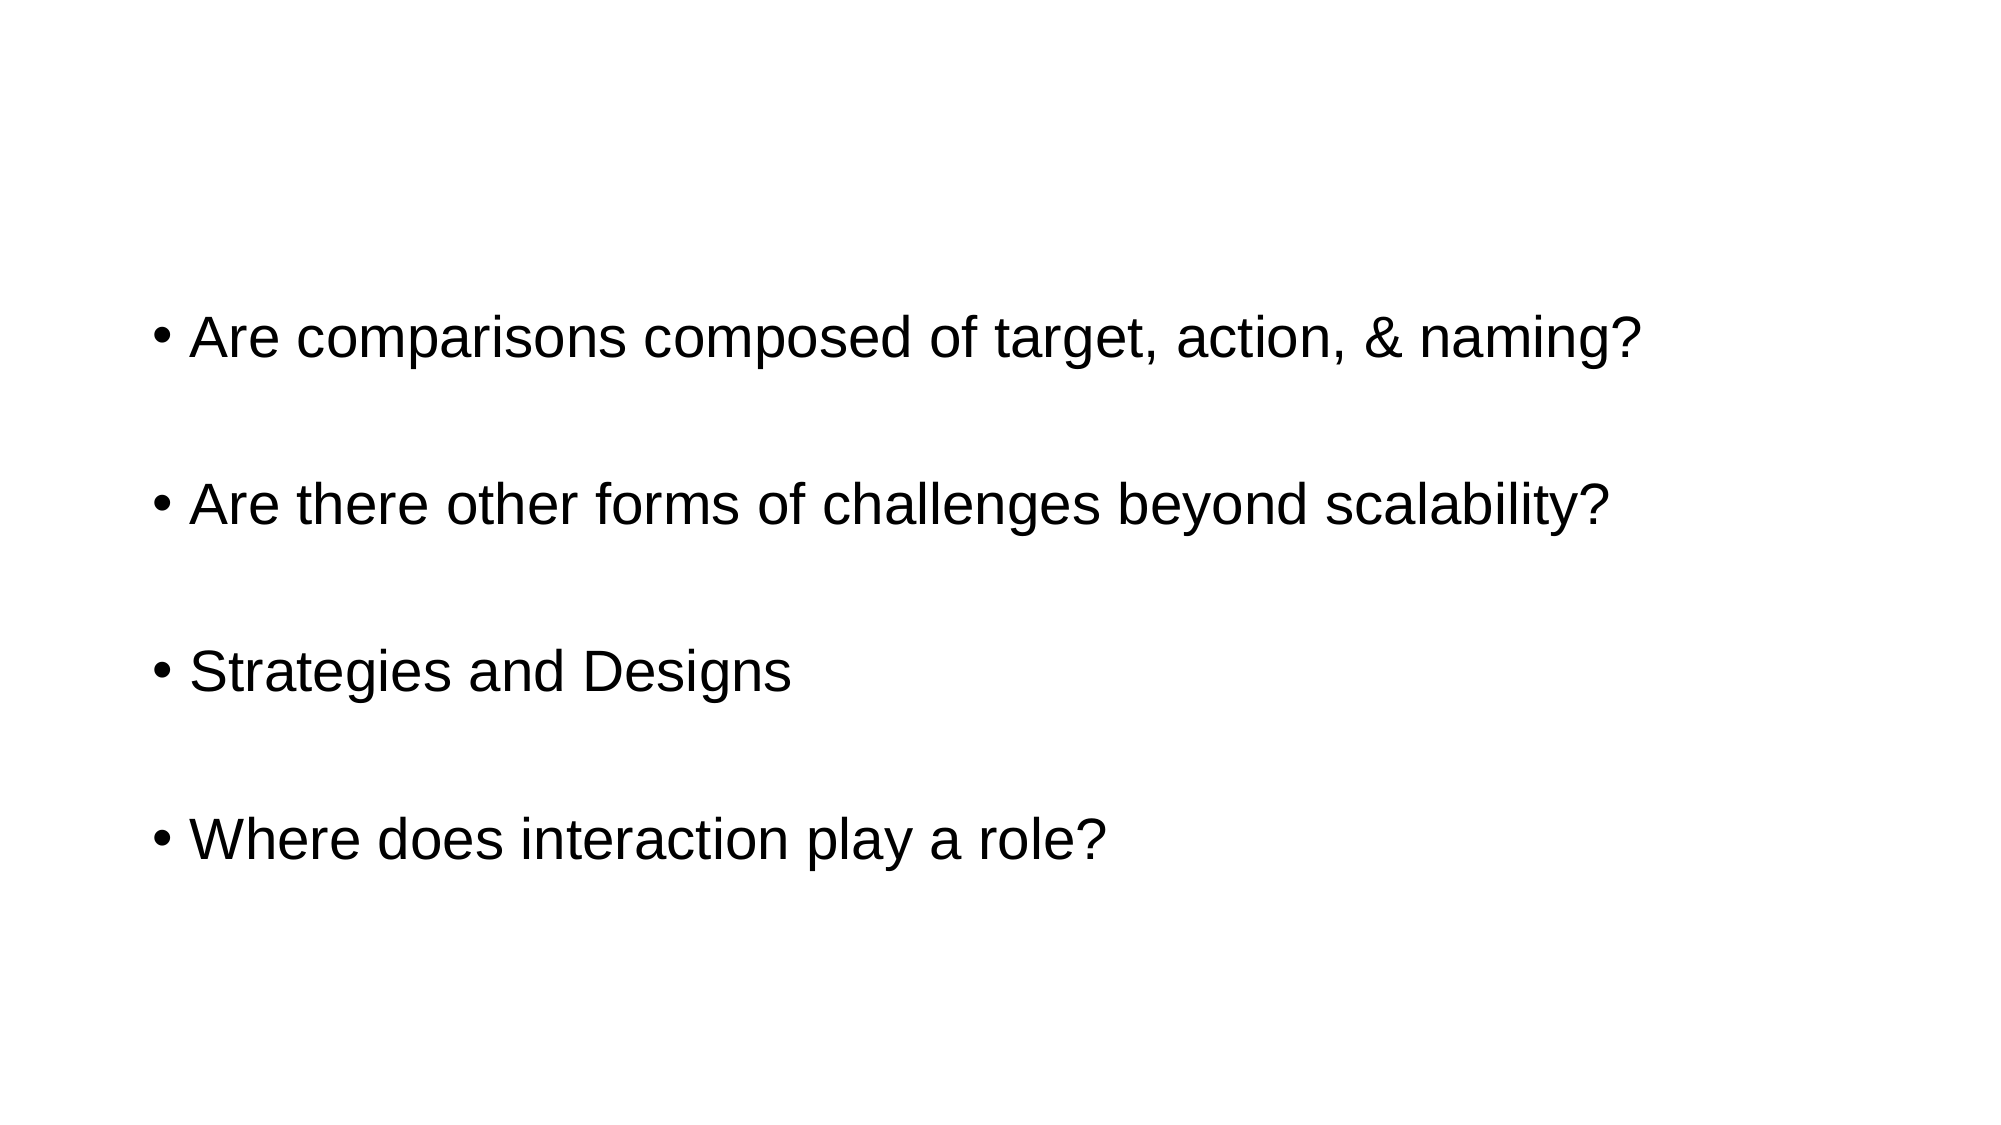

#
Are comparisons composed of target, action, & naming?

Are there other forms of challenges beyond scalability?

Strategies and Designs

Where does interaction play a role?